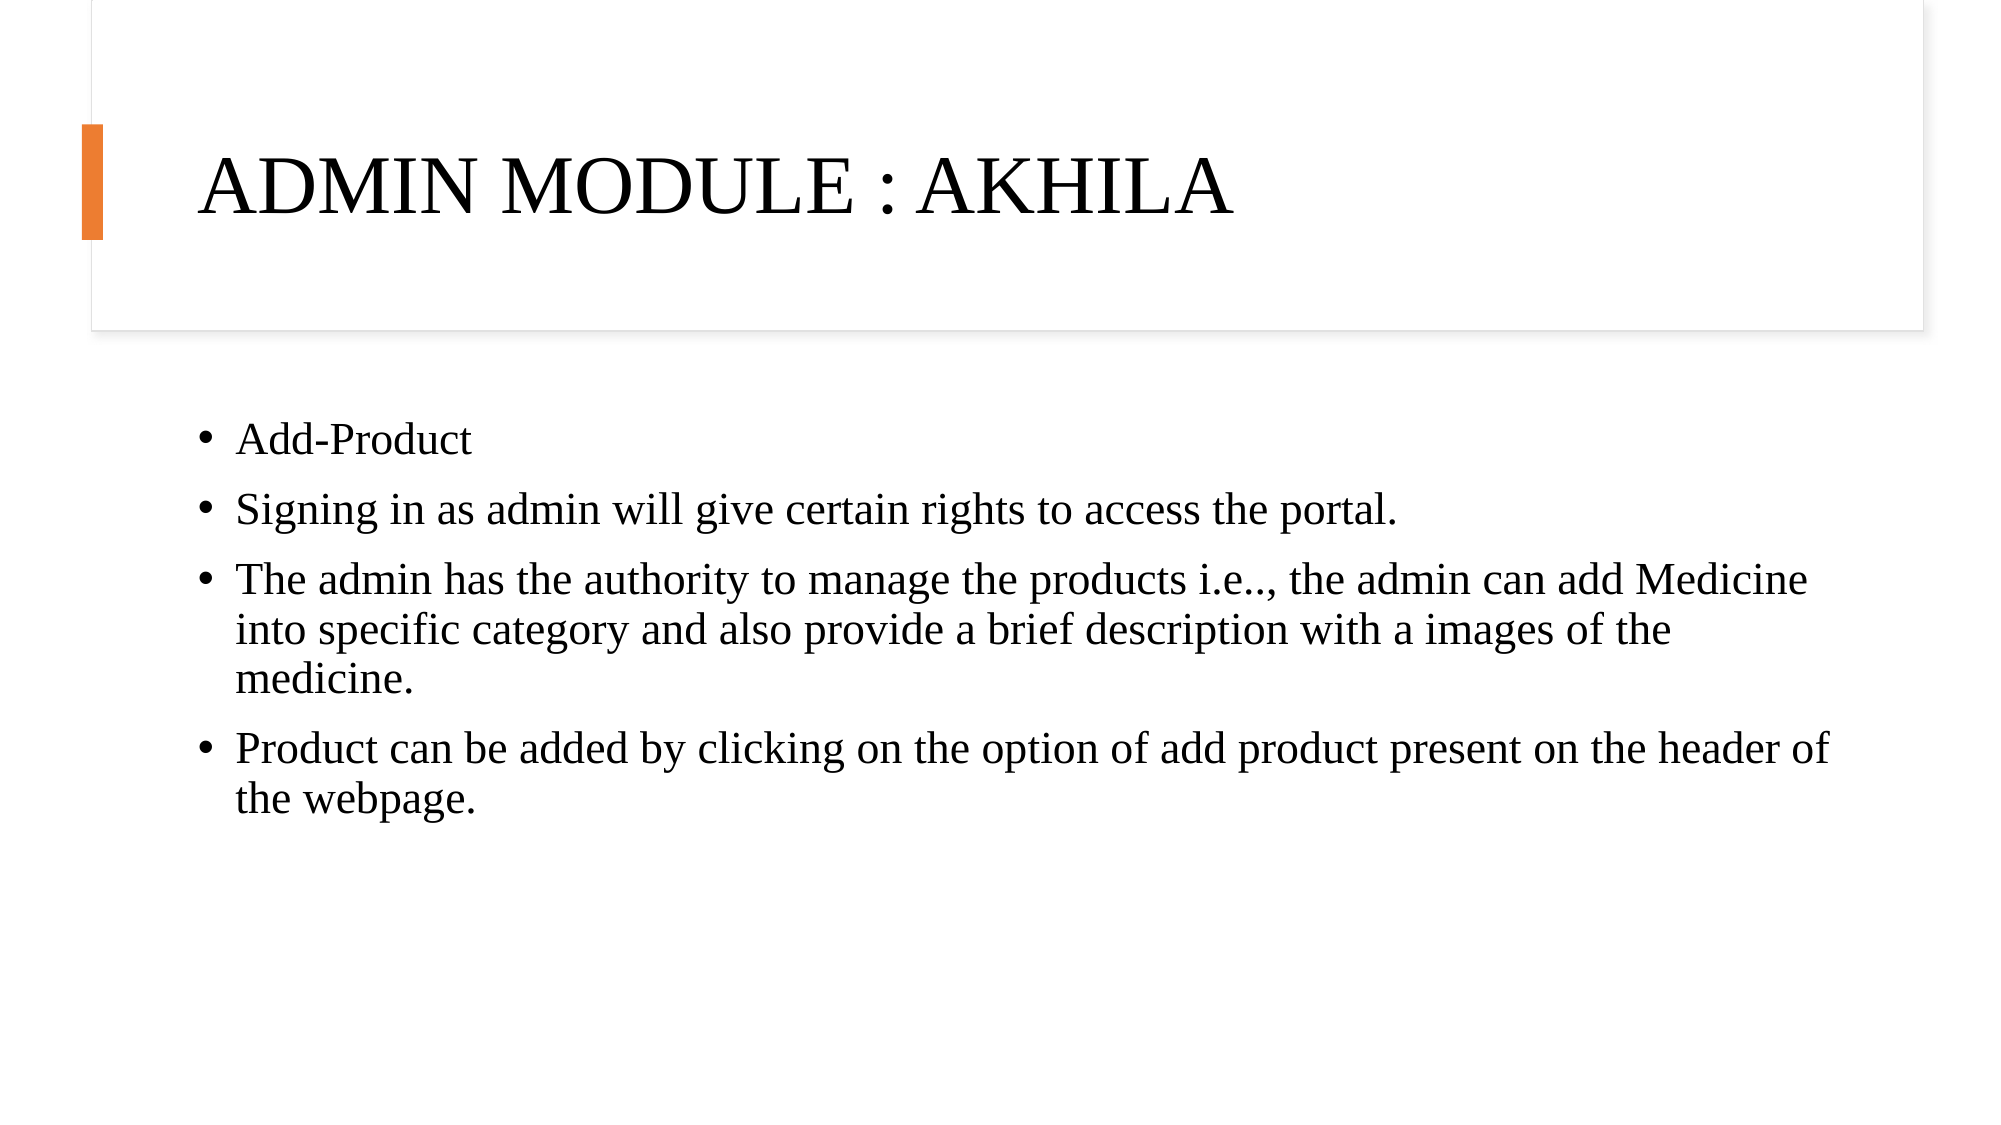

# ADMIN MODULE : AKHILA

Add-Product
Signing in as admin will give certain rights to access the portal.
The admin has the authority to manage the products i.e.., the admin can add Medicine into specific category and also provide a brief description with a images of the medicine.
Product can be added by clicking on the option of add product present on the header of the webpage.